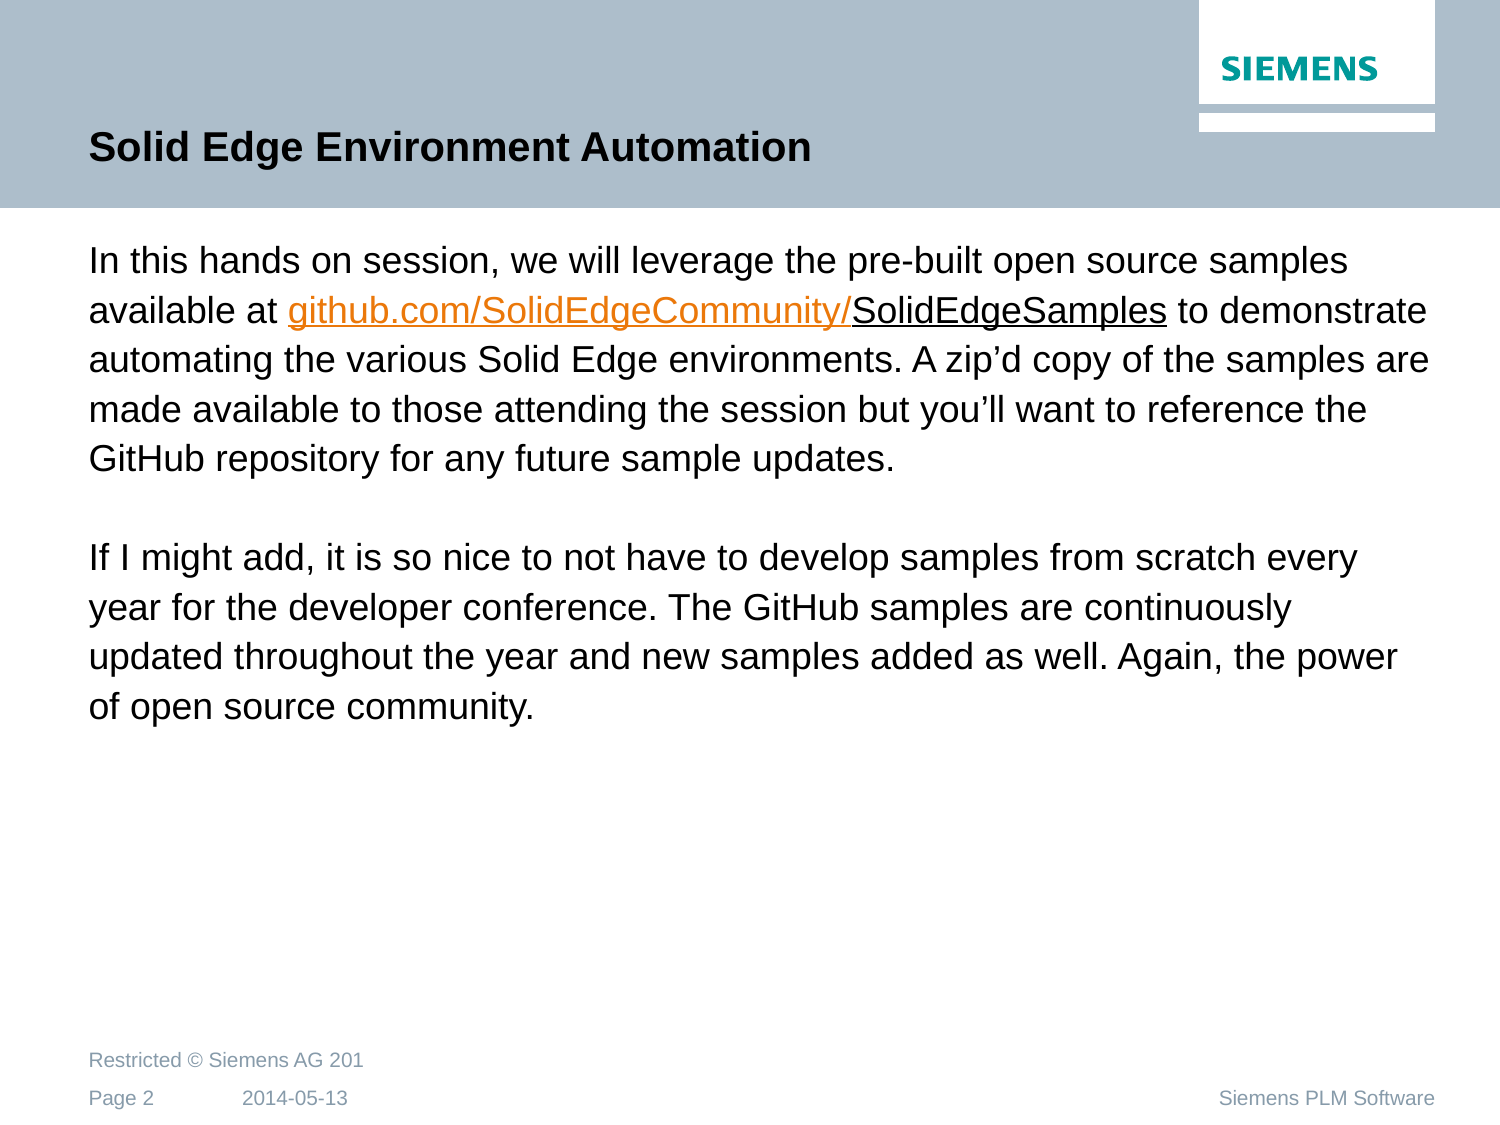

Solid Edge Environment Automation
In this hands on session, we will leverage the pre-built open source samples available at github.com/SolidEdgeCommunity/SolidEdgeSamples to demonstrate automating the various Solid Edge environments. A zip’d copy of the samples are made available to those attending the session but you’ll want to reference the GitHub repository for any future sample updates.

If I might add, it is so nice to not have to develop samples from scratch every year for the developer conference. The GitHub samples are continuously updated throughout the year and new samples added as well. Again, the power of open source community.